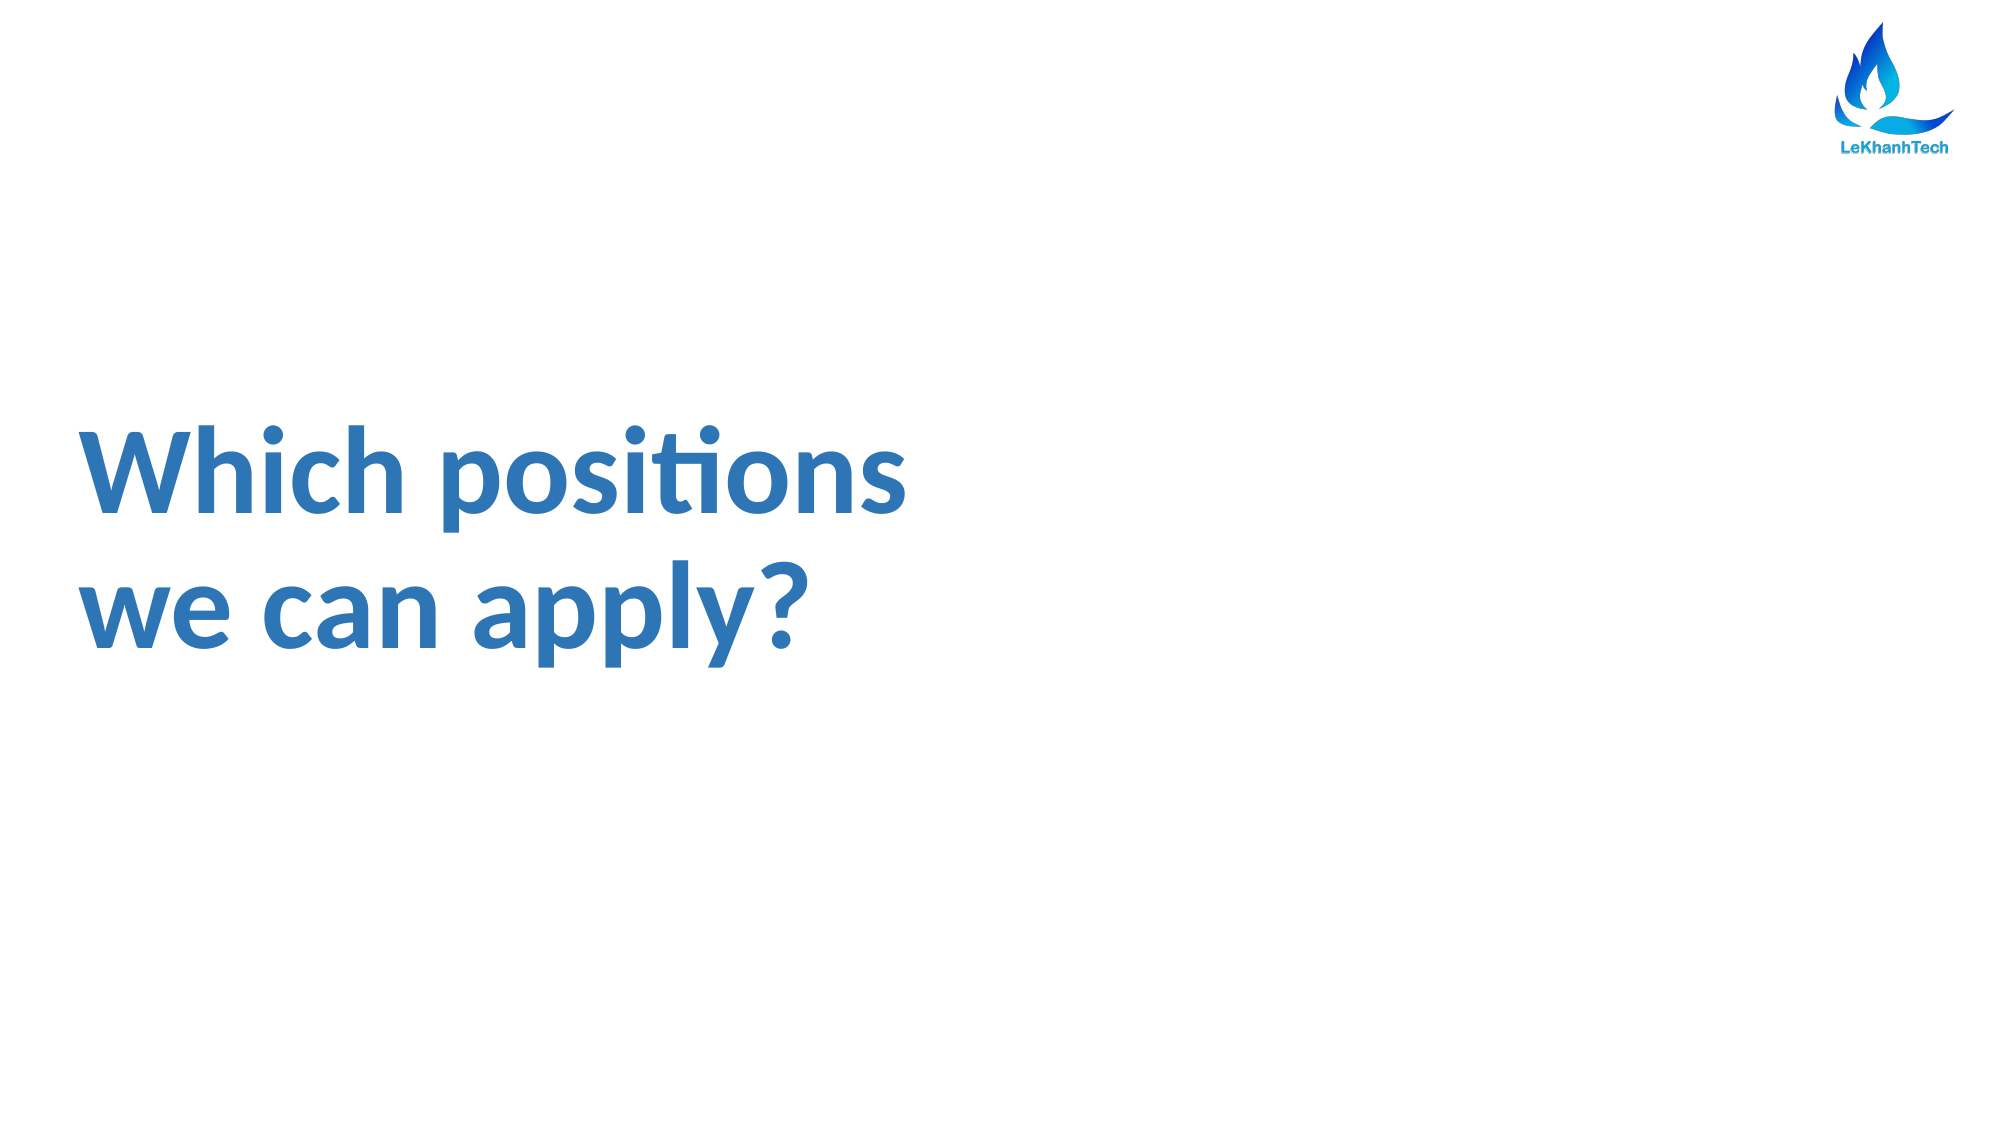

# Which positions we can apply?
22